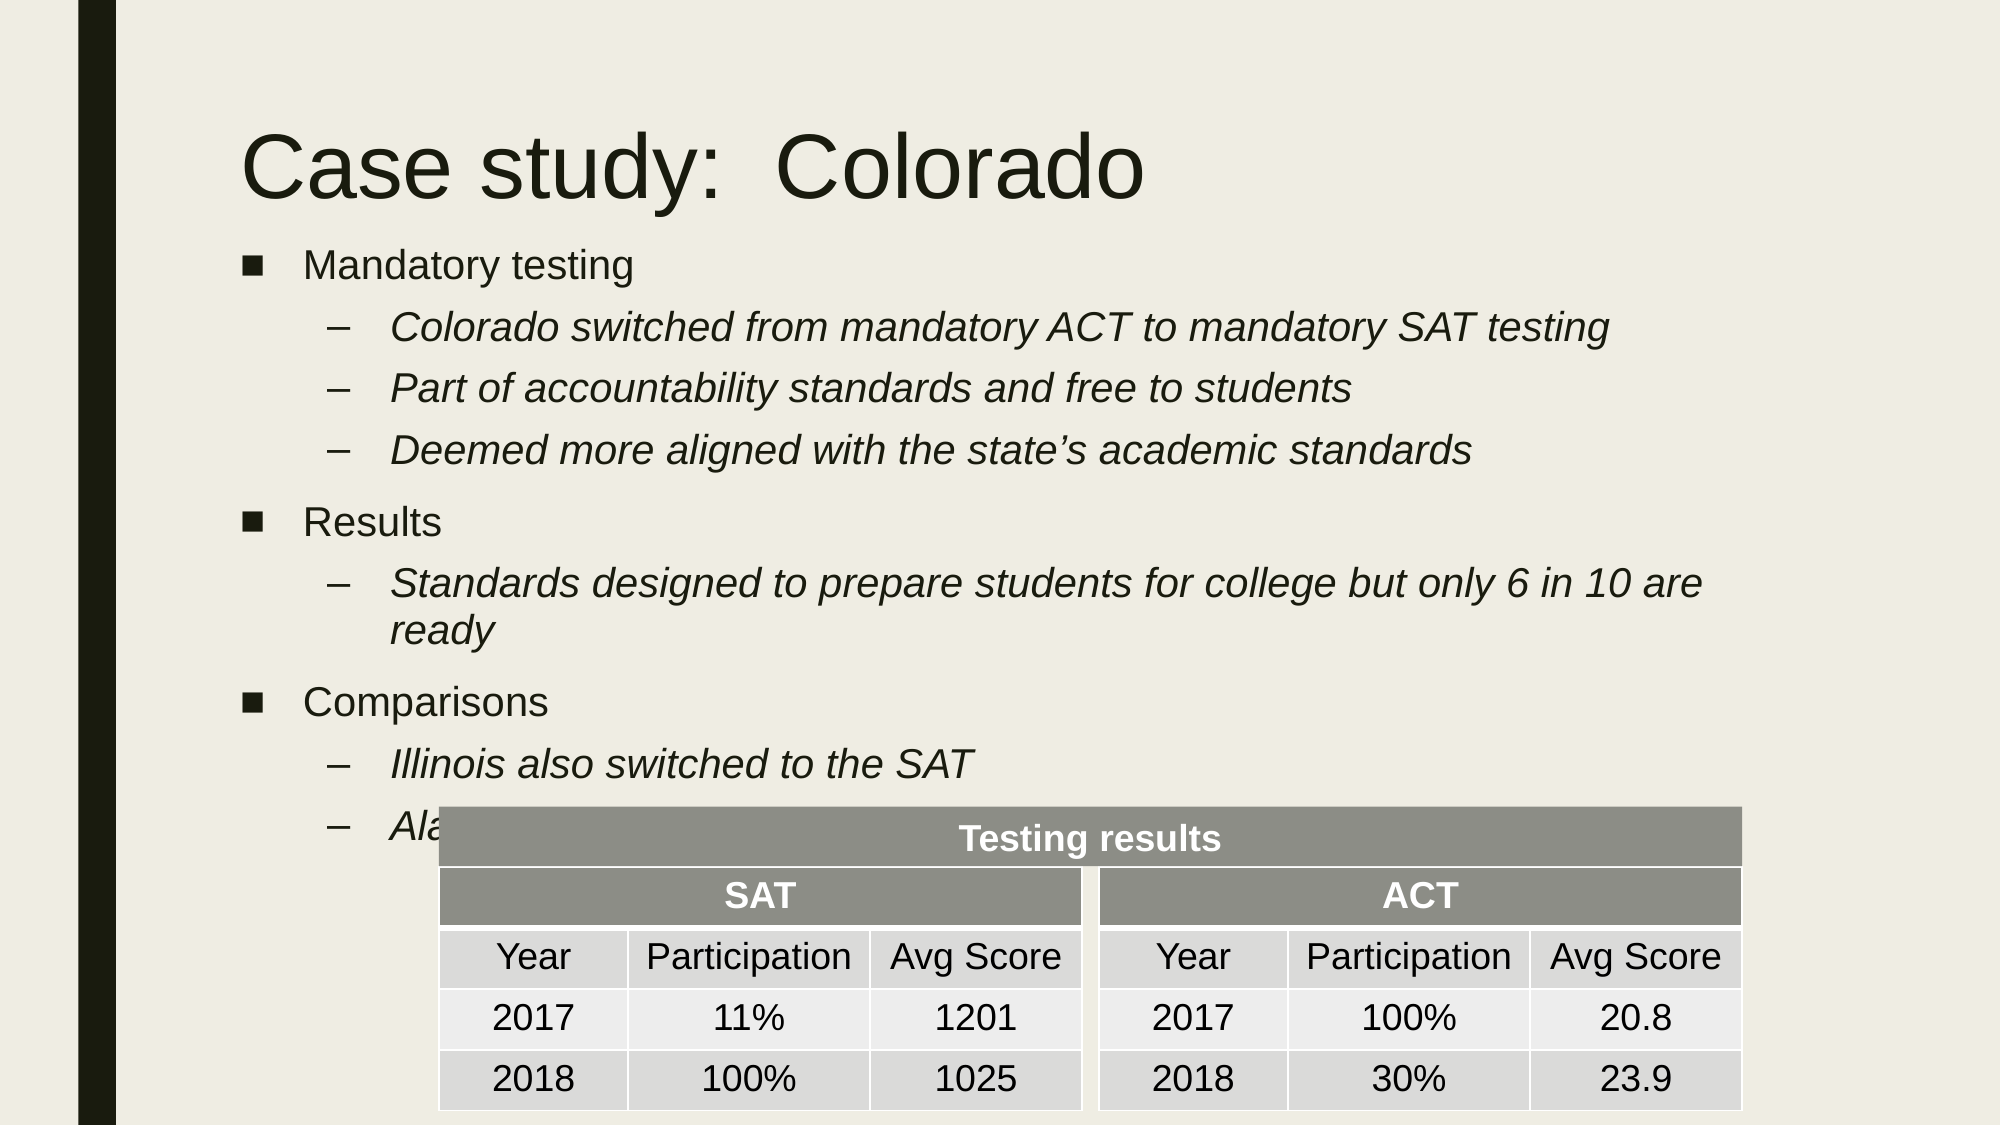

# Case study:  Colorado
Mandatory testing
Colorado switched from mandatory ACT to mandatory SAT testing
Part of accountability standards and free to students
Deemed more aligned with the state’s academic standards
Results
Standards designed to prepare students for college but only 6 in 10 are ready
Comparisons
Illinois also switched to the SAT
Alaska eliminated the testing requirement

Testing results
| SAT |  |  |
| --- | --- | --- |
| Year | Participation | Avg Score |
| 2017 | 11% | 1201 |
| 2018 | 100% | 1025 |
| ACT |  |  |
| --- | --- | --- |
| Year | Participation | Avg Score |
| 2017 | 100% | 20.8 |
| 2018 | 30% | 23.9 |